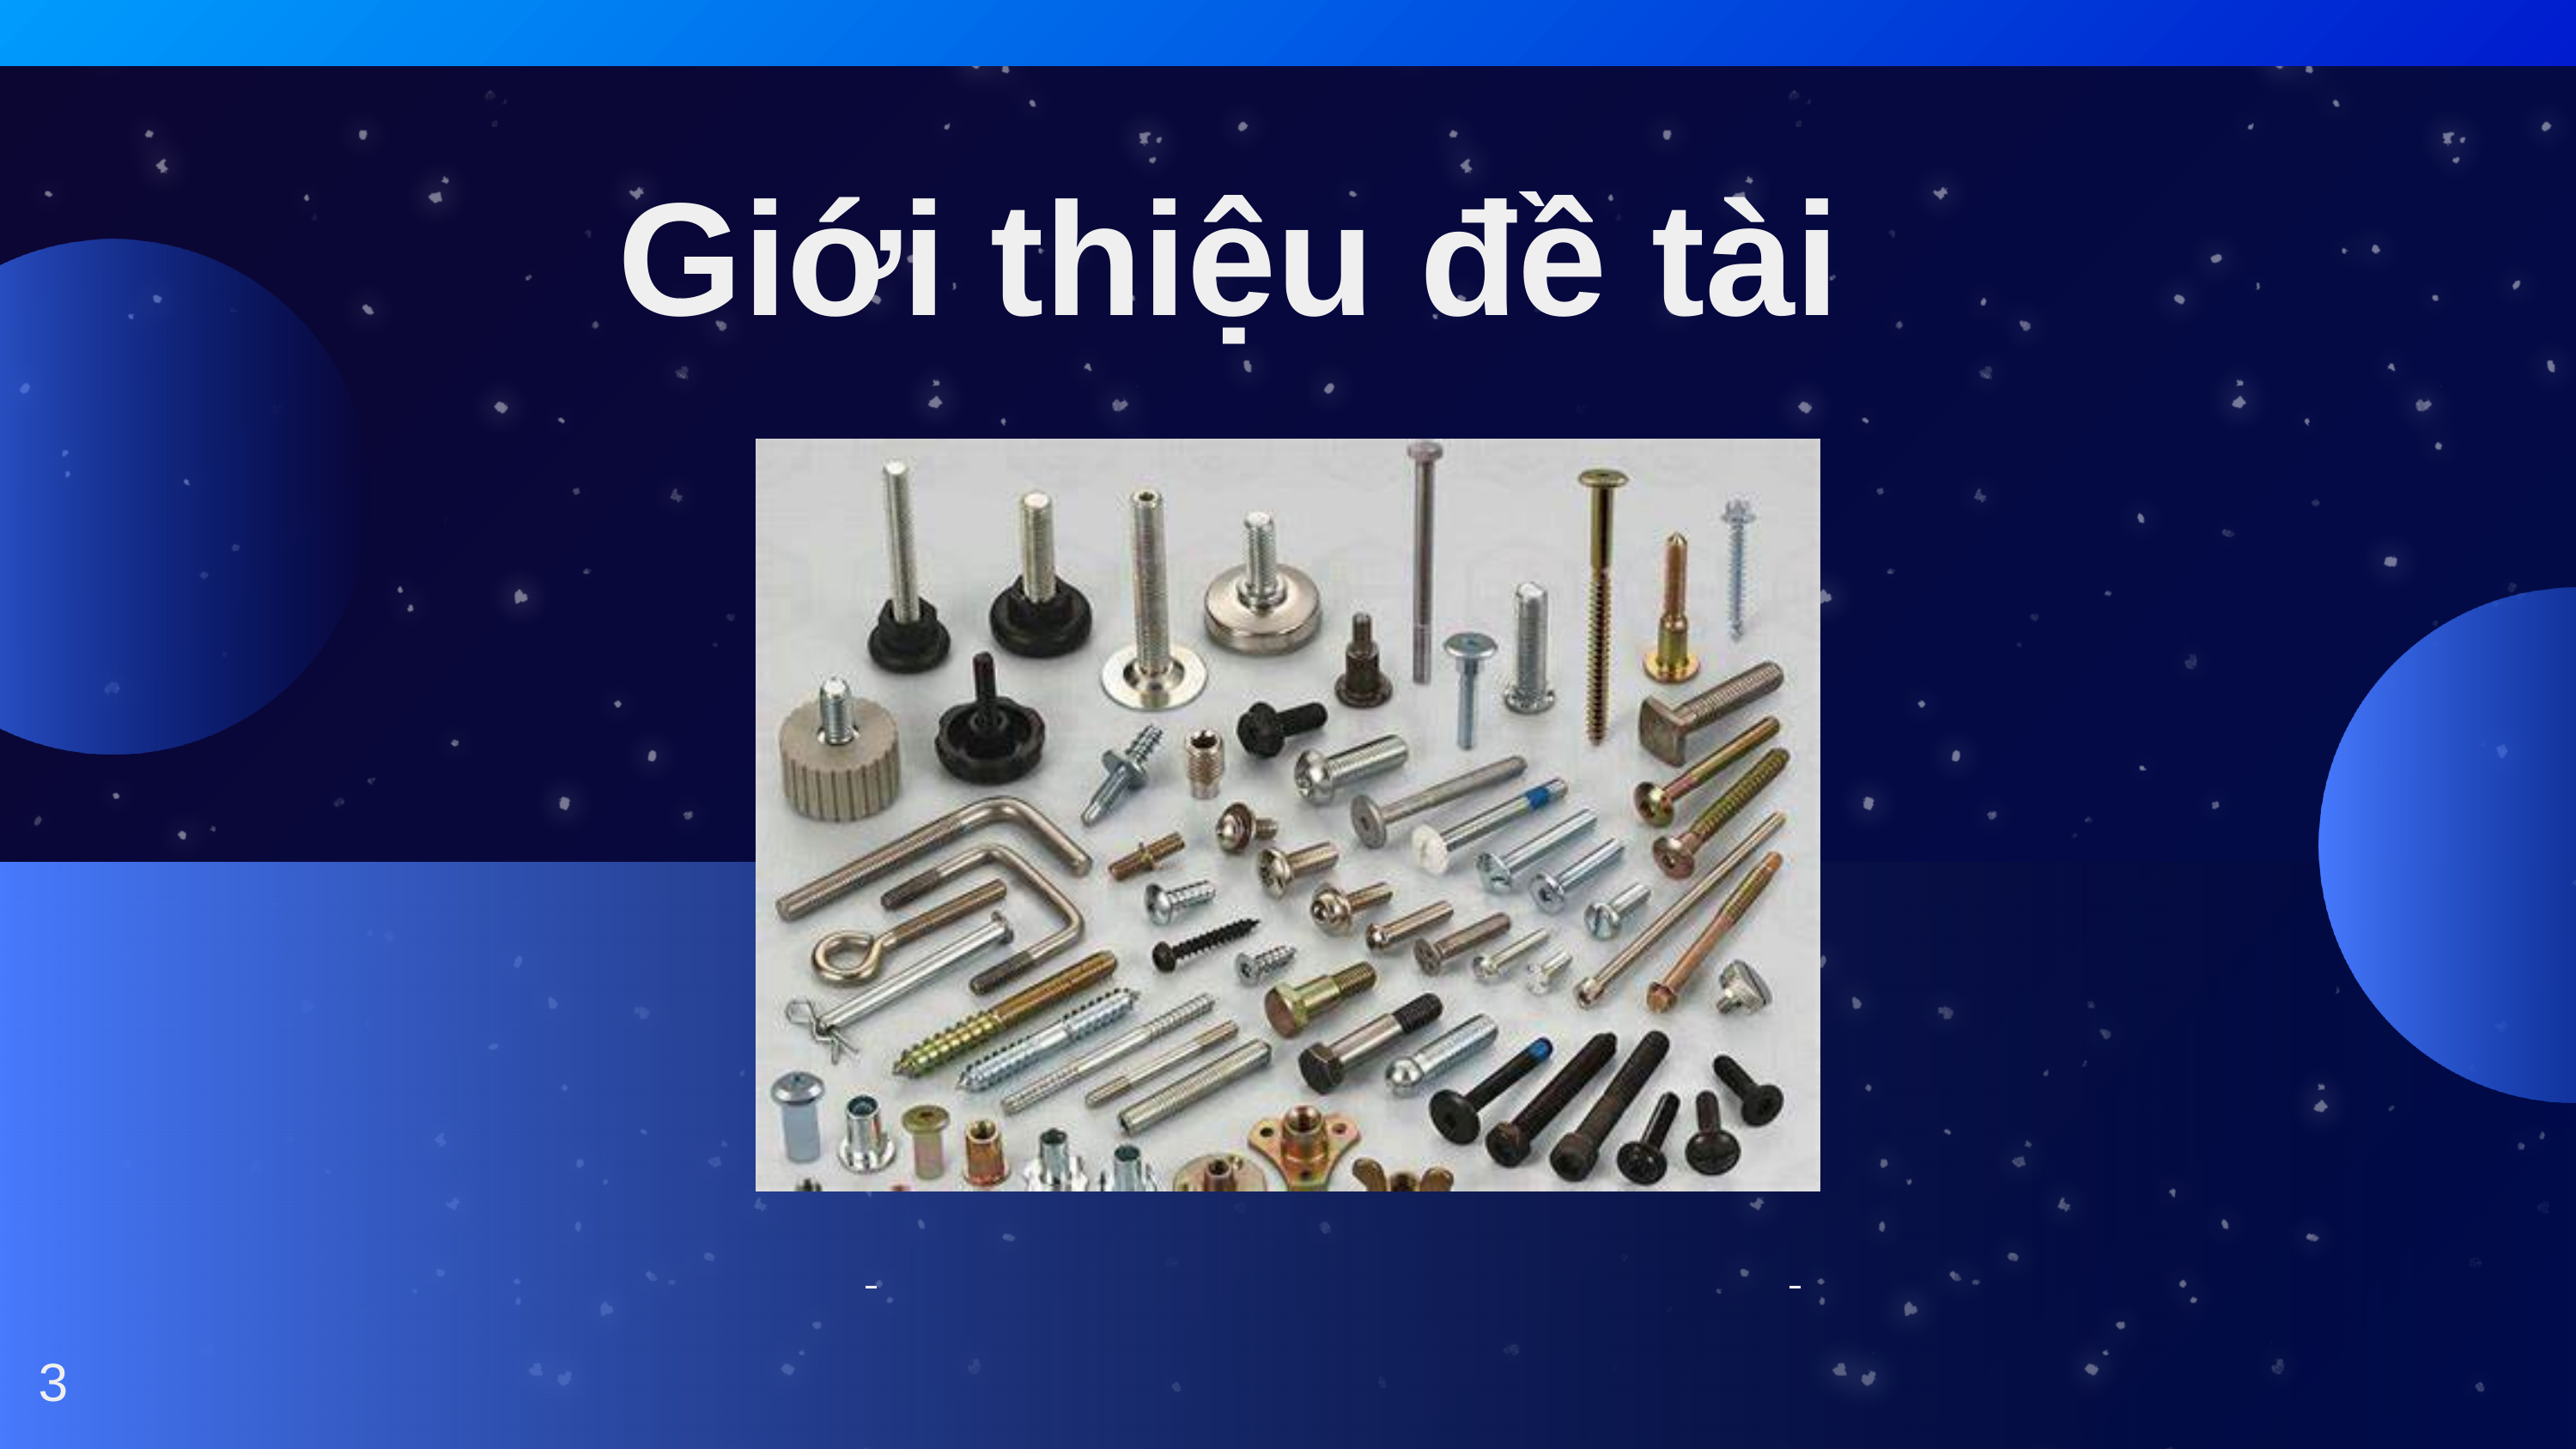

Giới thiệu đề tài

-
-
3